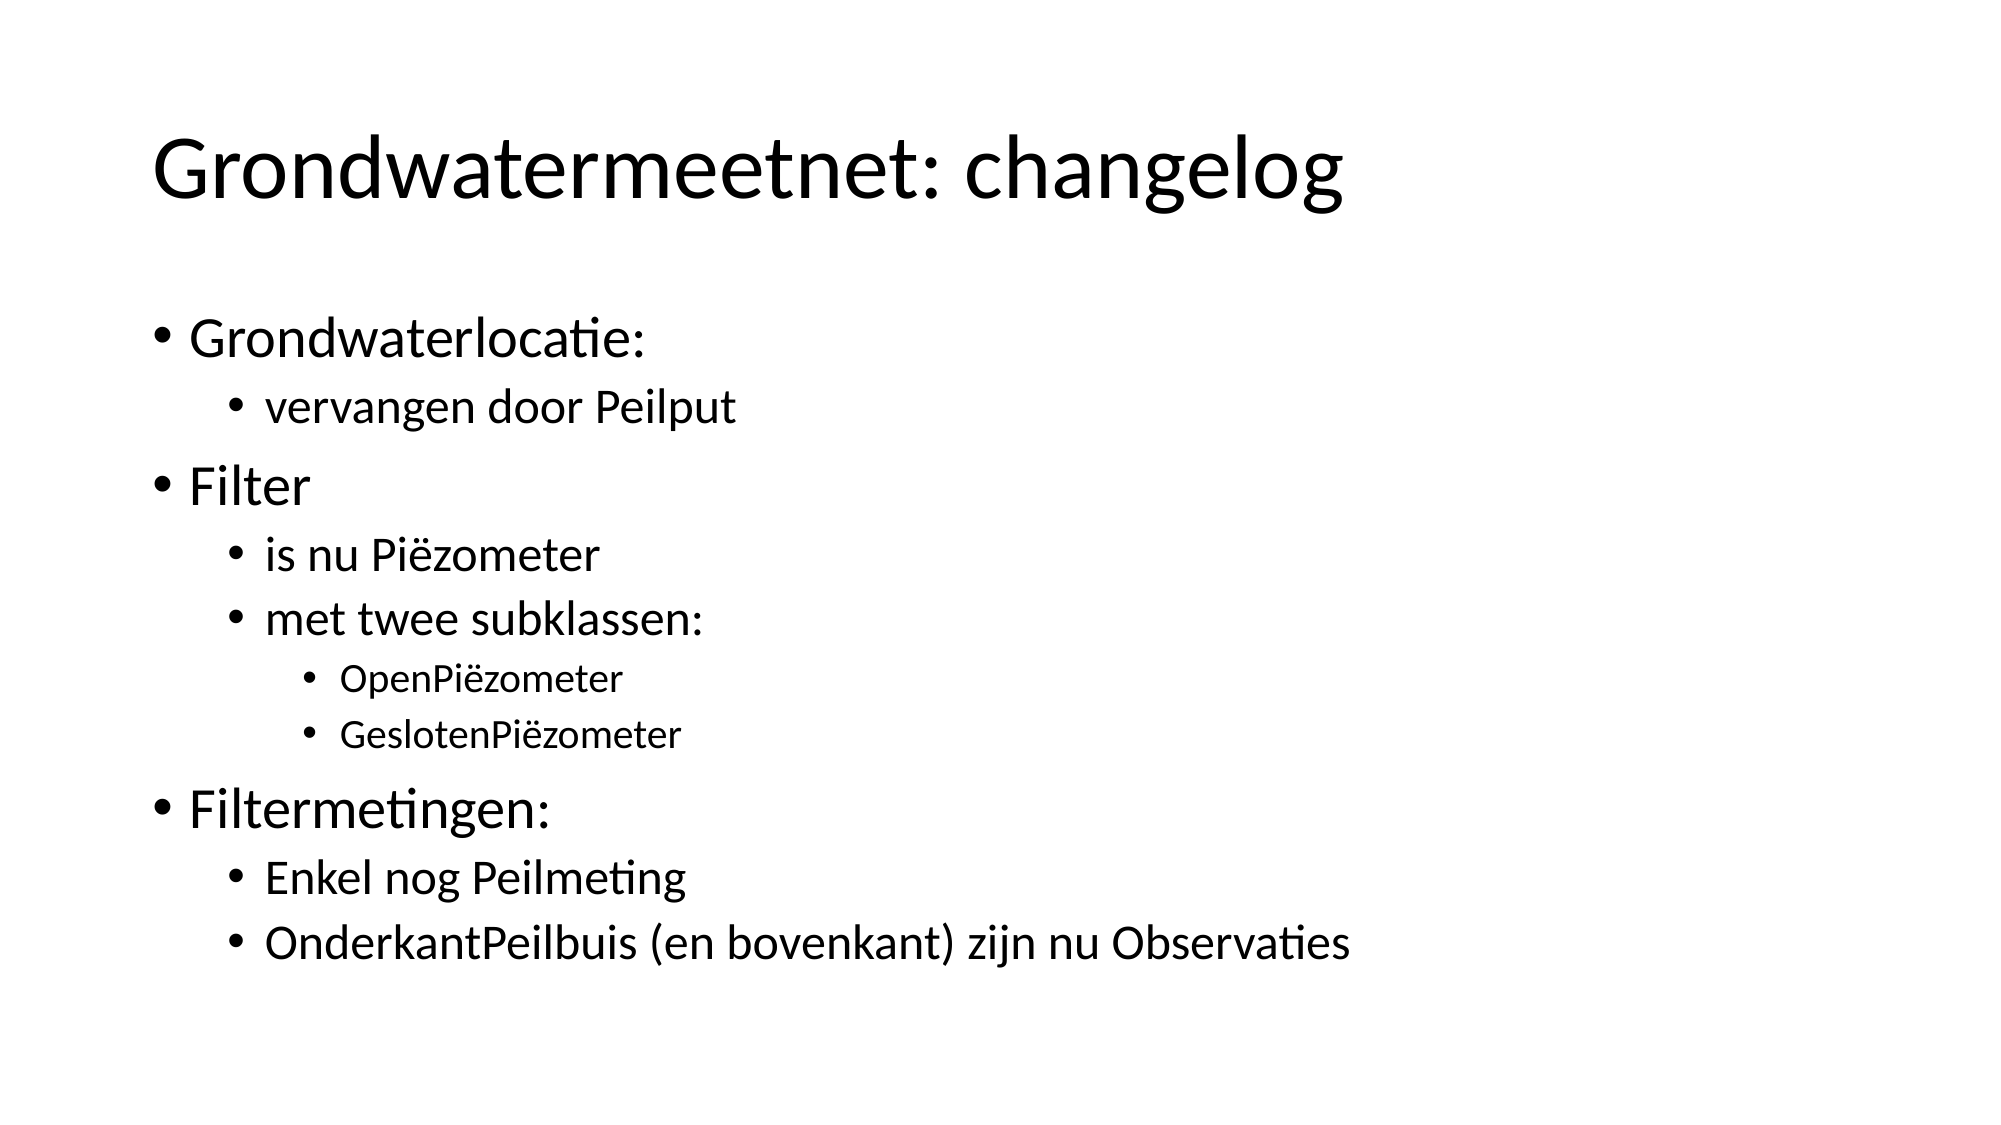

# Grondwatermeetnet: changelog
Grondwaterlocatie:
vervangen door Peilput
Filter
is nu Piëzometer
met twee subklassen:
OpenPiëzometer
GeslotenPiëzometer
Filtermetingen:
Enkel nog Peilmeting
OnderkantPeilbuis (en bovenkant) zijn nu Observaties